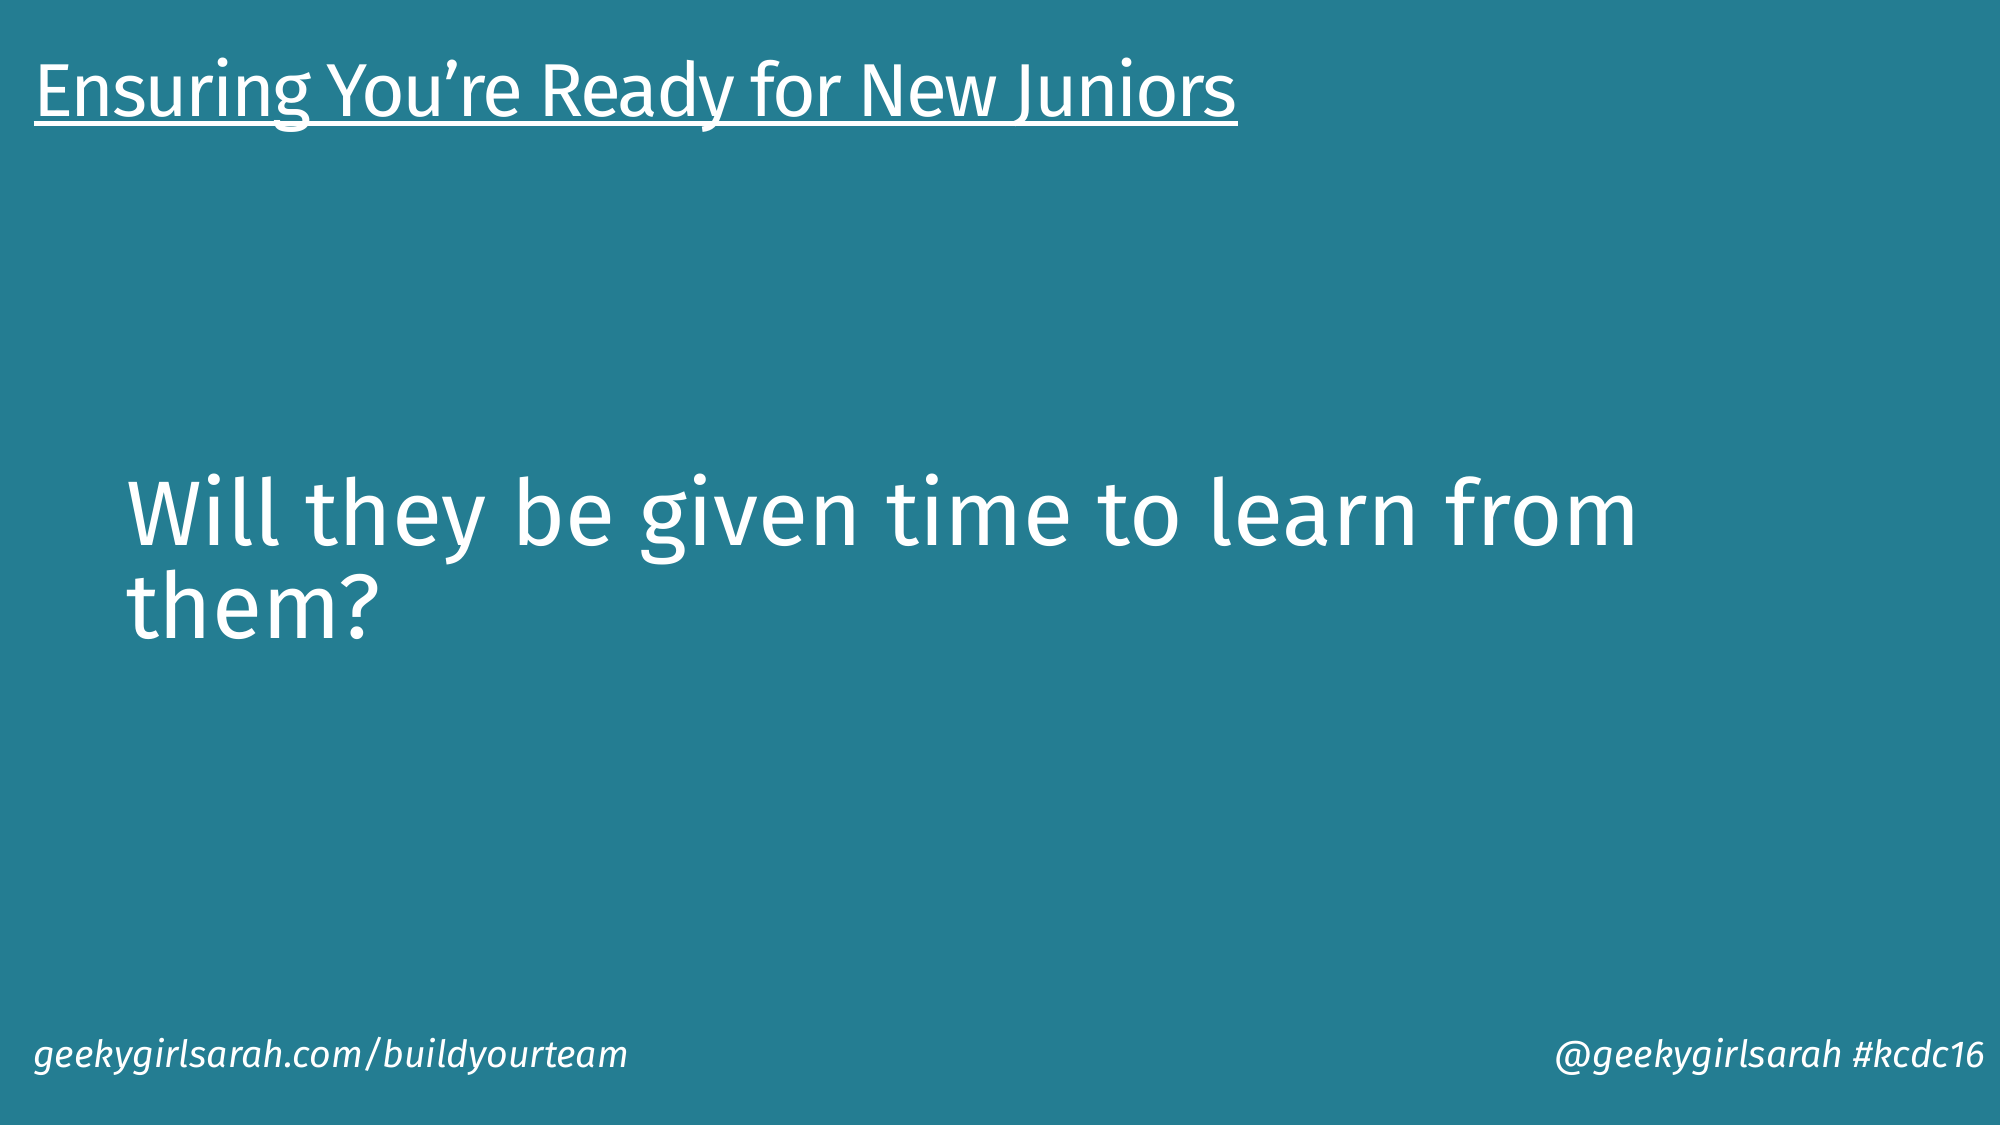

# Ensuring You’re Ready for New Juniors
Will they be given time to learn from them?